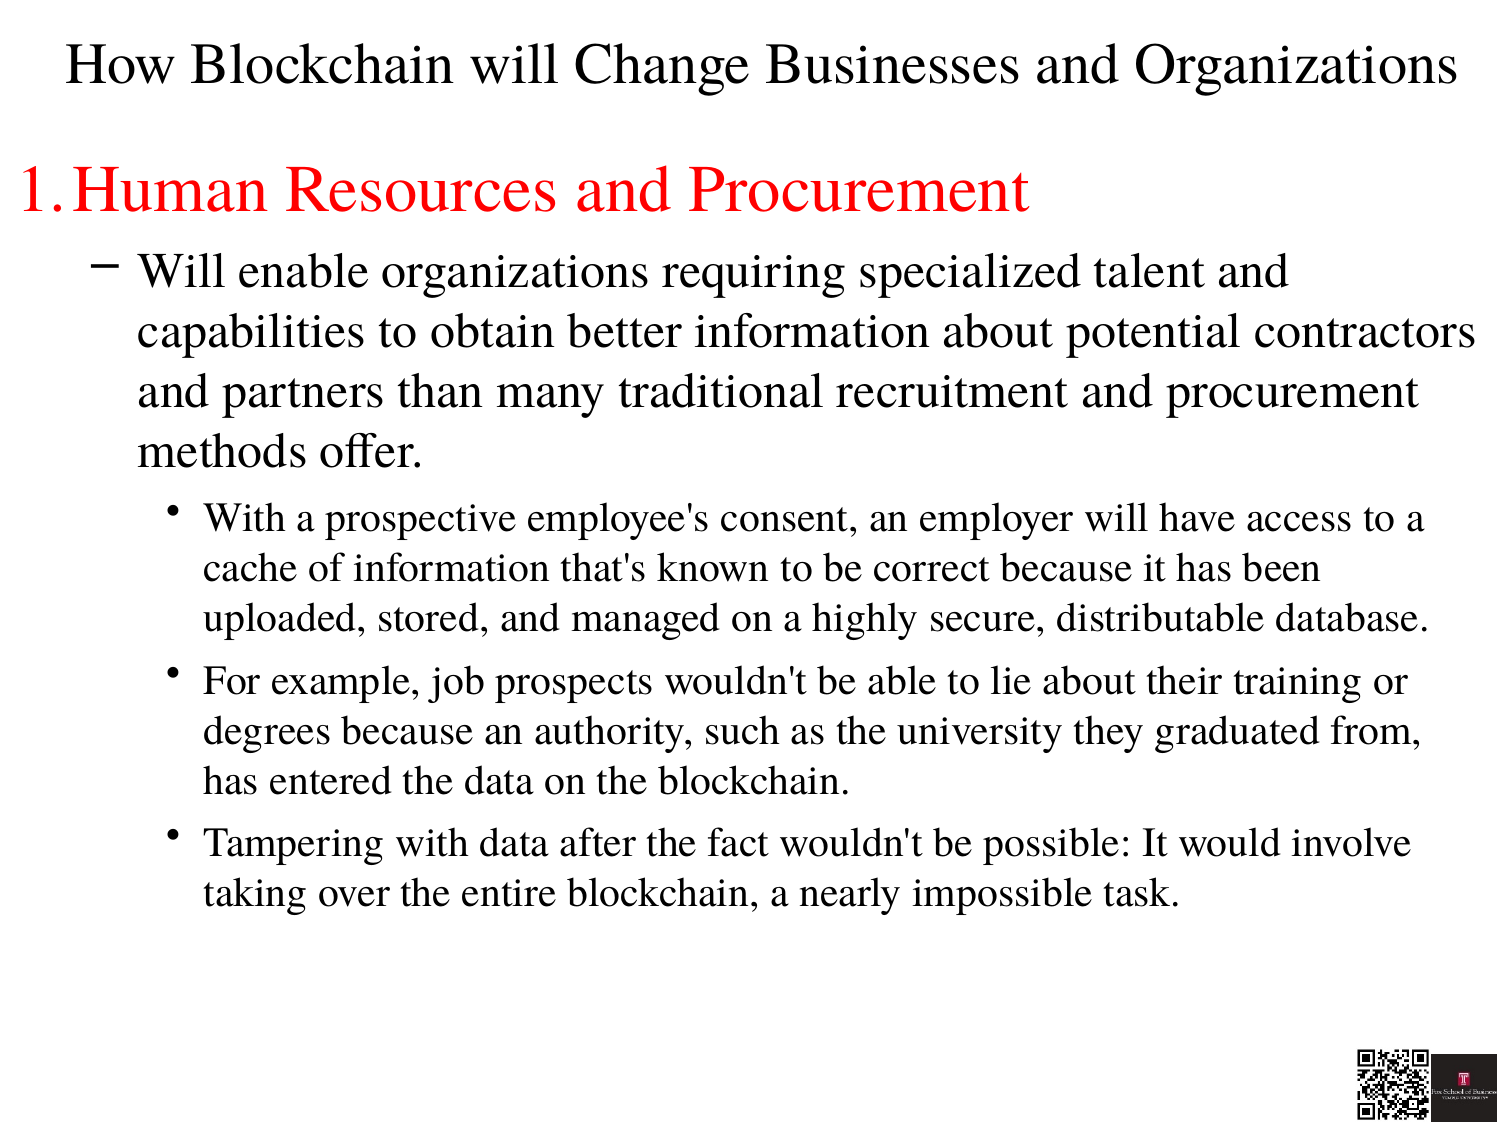

# How Blockchain will Change Businesses and Organizations
Human Resources and Procurement
Will enable organizations requiring specialized talent and capabilities to ob­tain better information about potential contractors and partners than many traditional recruitment and procurement methods offer.
With a prospective employee's consent, an employer will have access to a cache of information that's known to be correct because it has been uploaded, stored, and managed on a highly secure, distributable database.
For example, job prospects wouldn't be able to lie about their training or degrees because an authority, such as the university they graduated from, has entered the data on the blockchain.
Tampering with data after the fact wouldn't be possible: It would involve taking over the entire blockchain, a nearly impossible task.